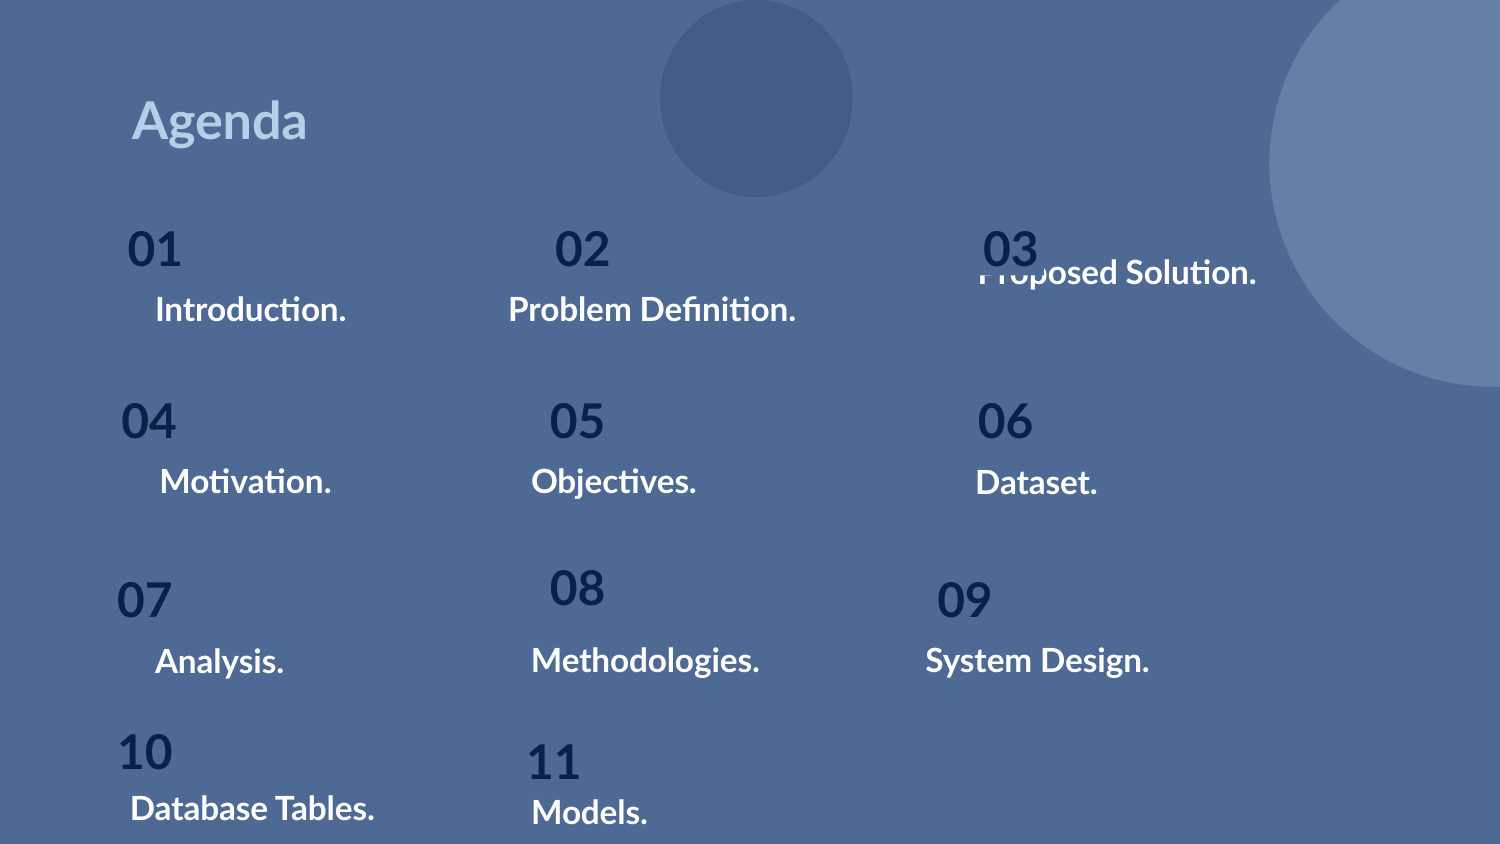

Agenda
# 01
01
02
03
Proposed Solution.
Introduction.

Problem Definition.

04
05
06
Motivation.
Objectives.
Dataset.
08
07
09
System Design.
Analysis.
Methodologies.
10
11
Database Tables.
Models.